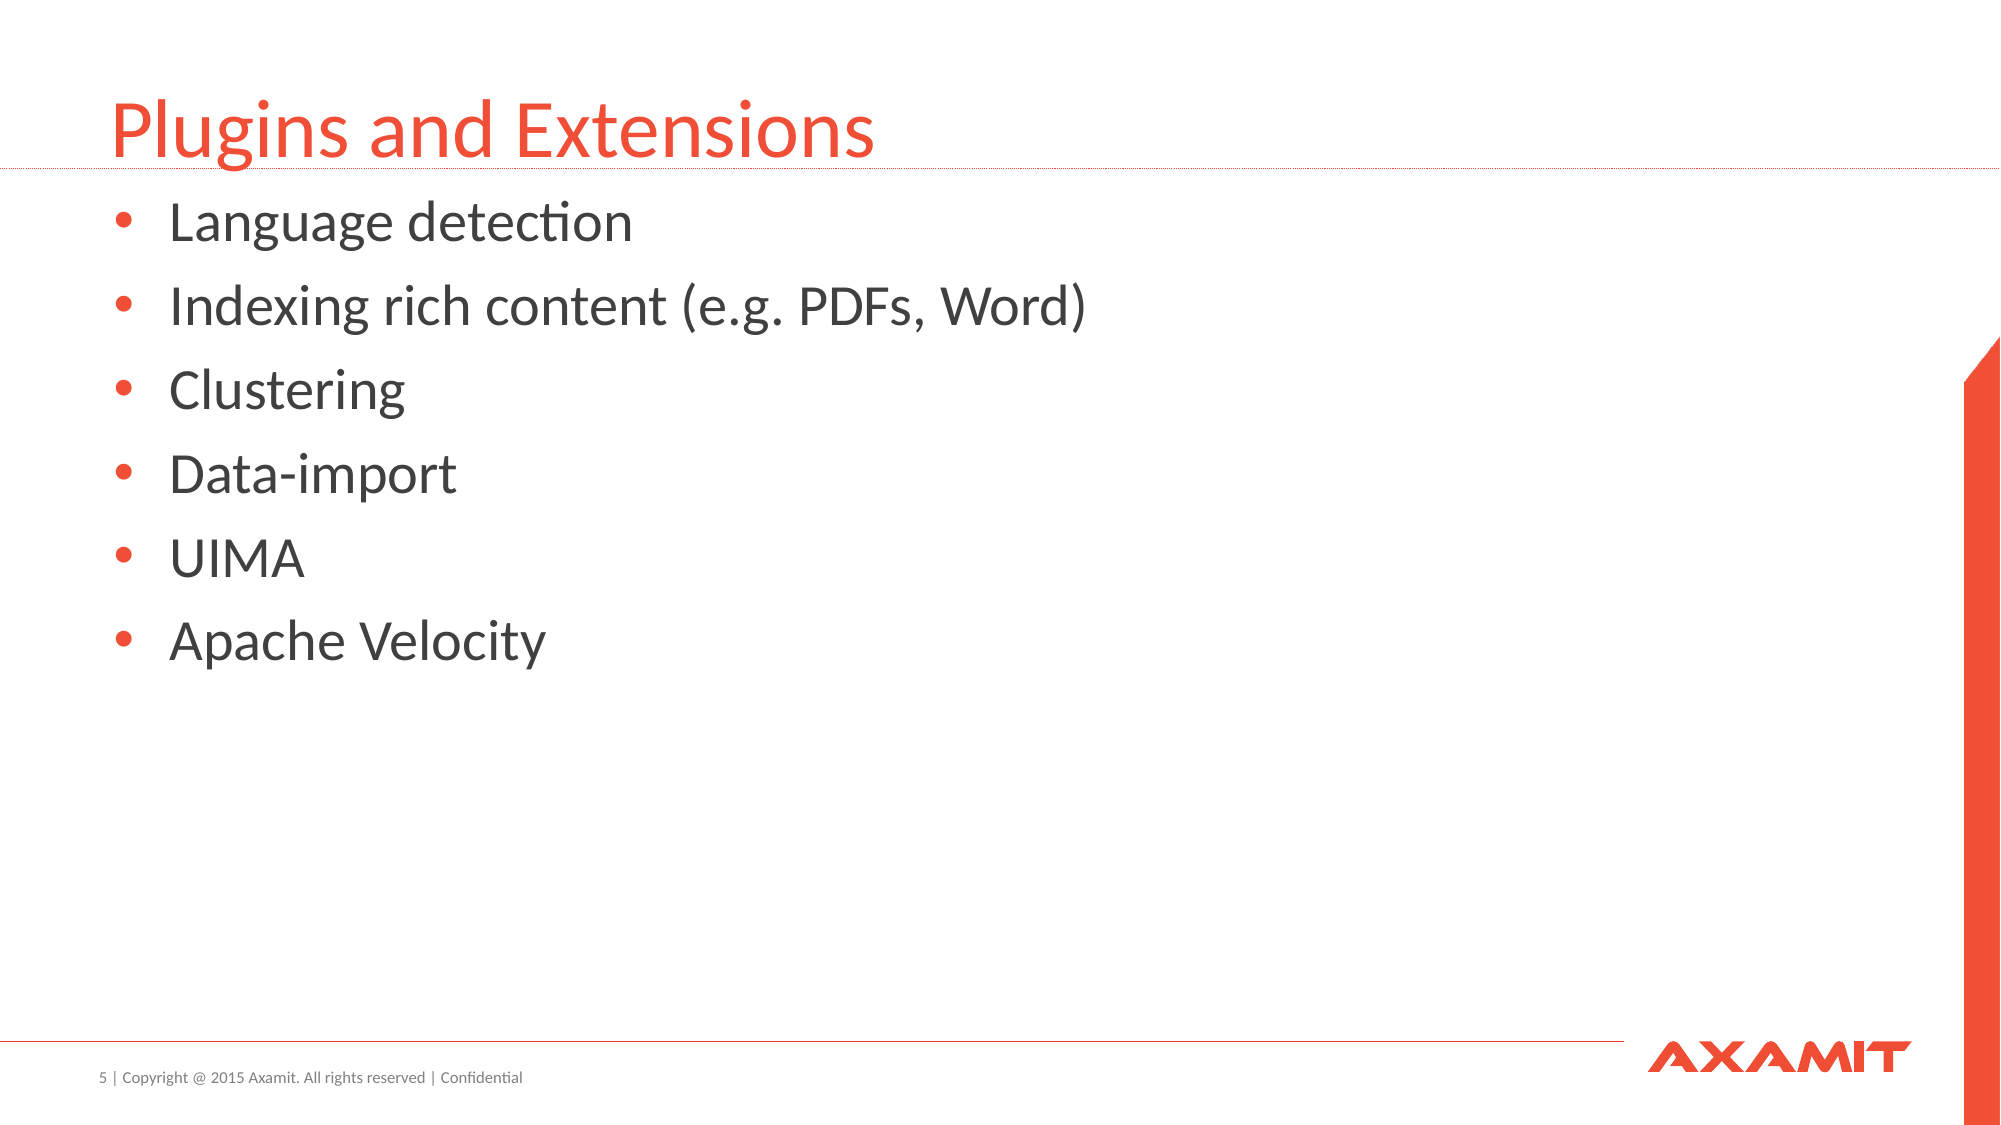

# Plugins and Extensions
Language detection
Indexing rich content (e.g. PDFs, Word)
Clustering
Data-import
UIMA
Apache Velocity